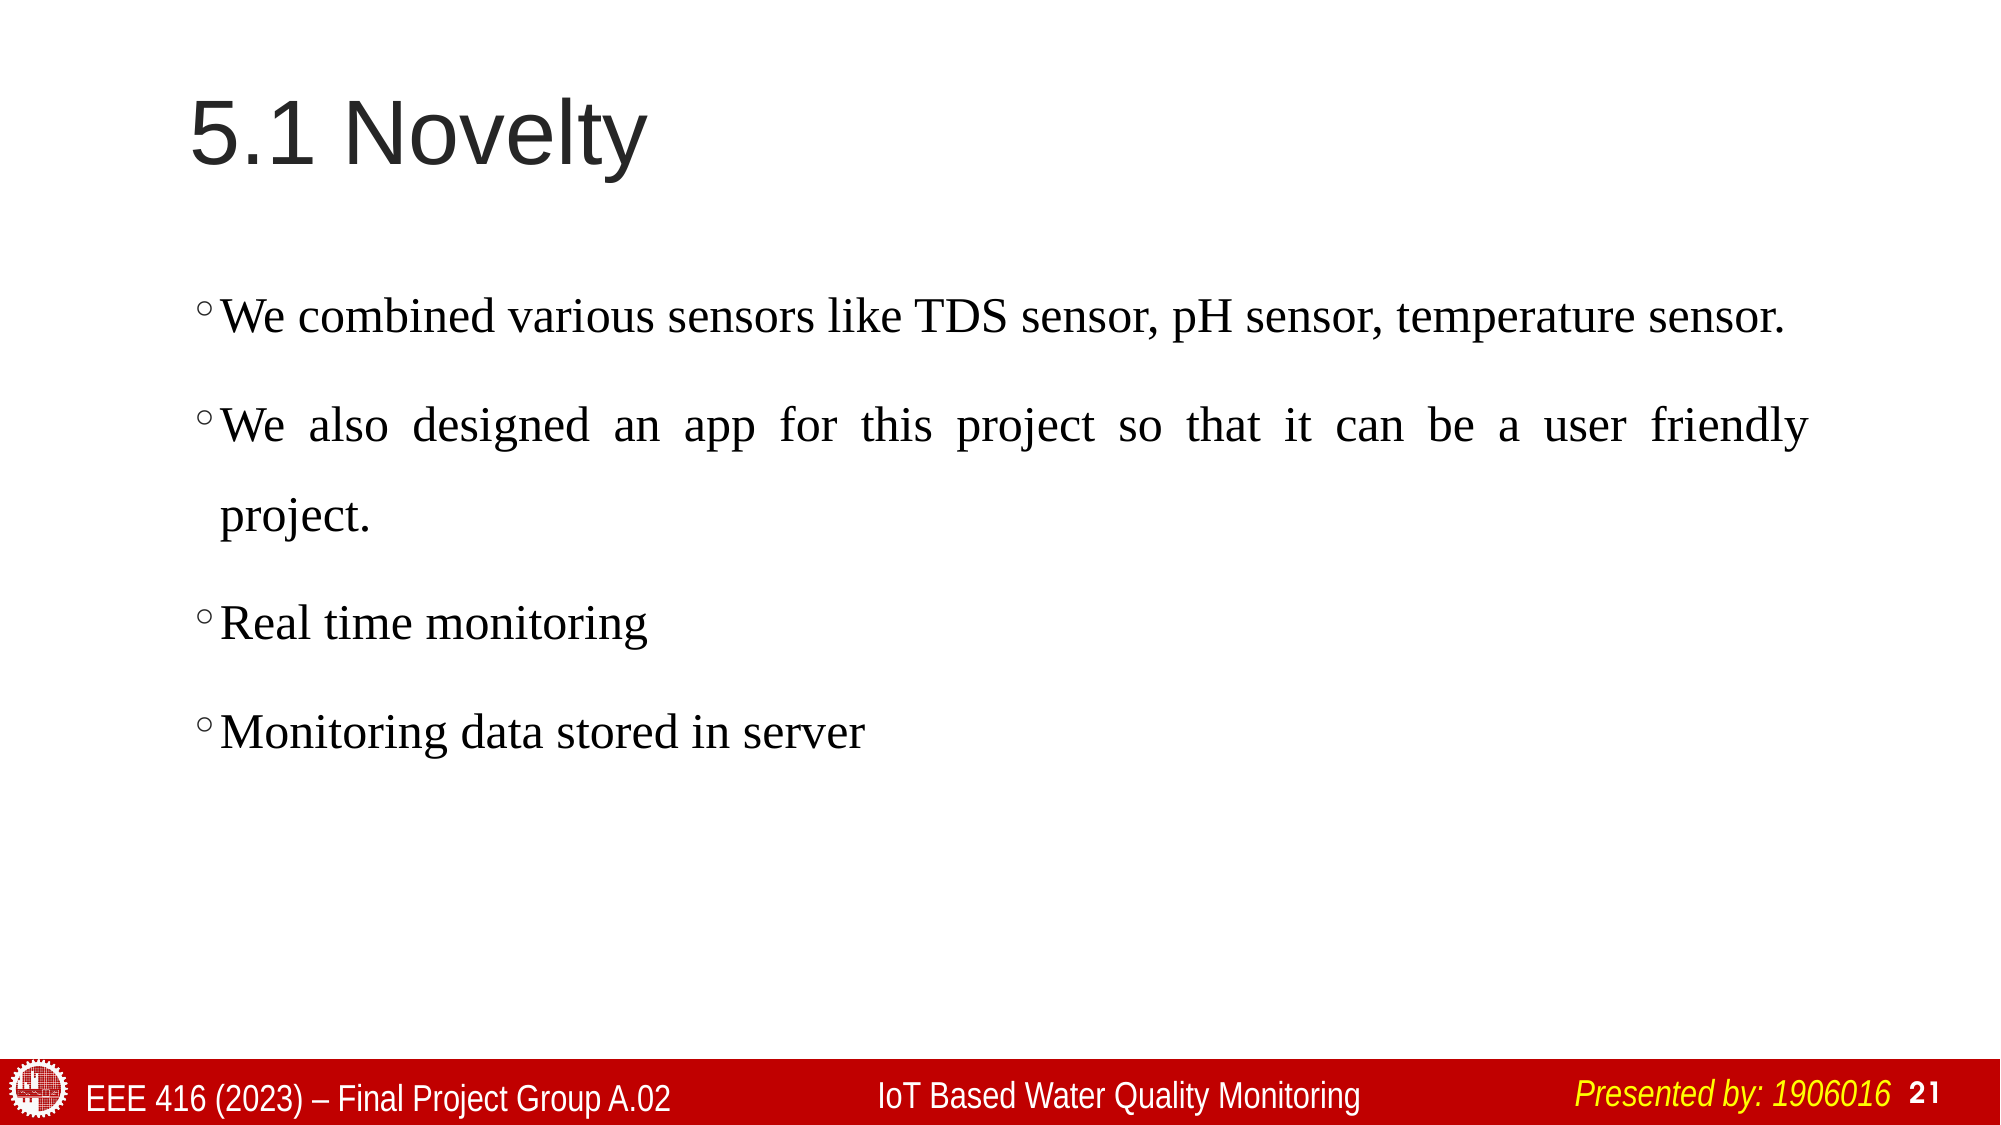

# 5.1 Novelty
We combined various sensors like TDS sensor, pH sensor, temperature sensor.
We also designed an app for this project so that it can be a user friendly project.
Real time monitoring
Monitoring data stored in server
Presented by: 1906016
IoT Based Water Quality Monitoring
EEE 416 (2023) – Final Project Group A.02
21